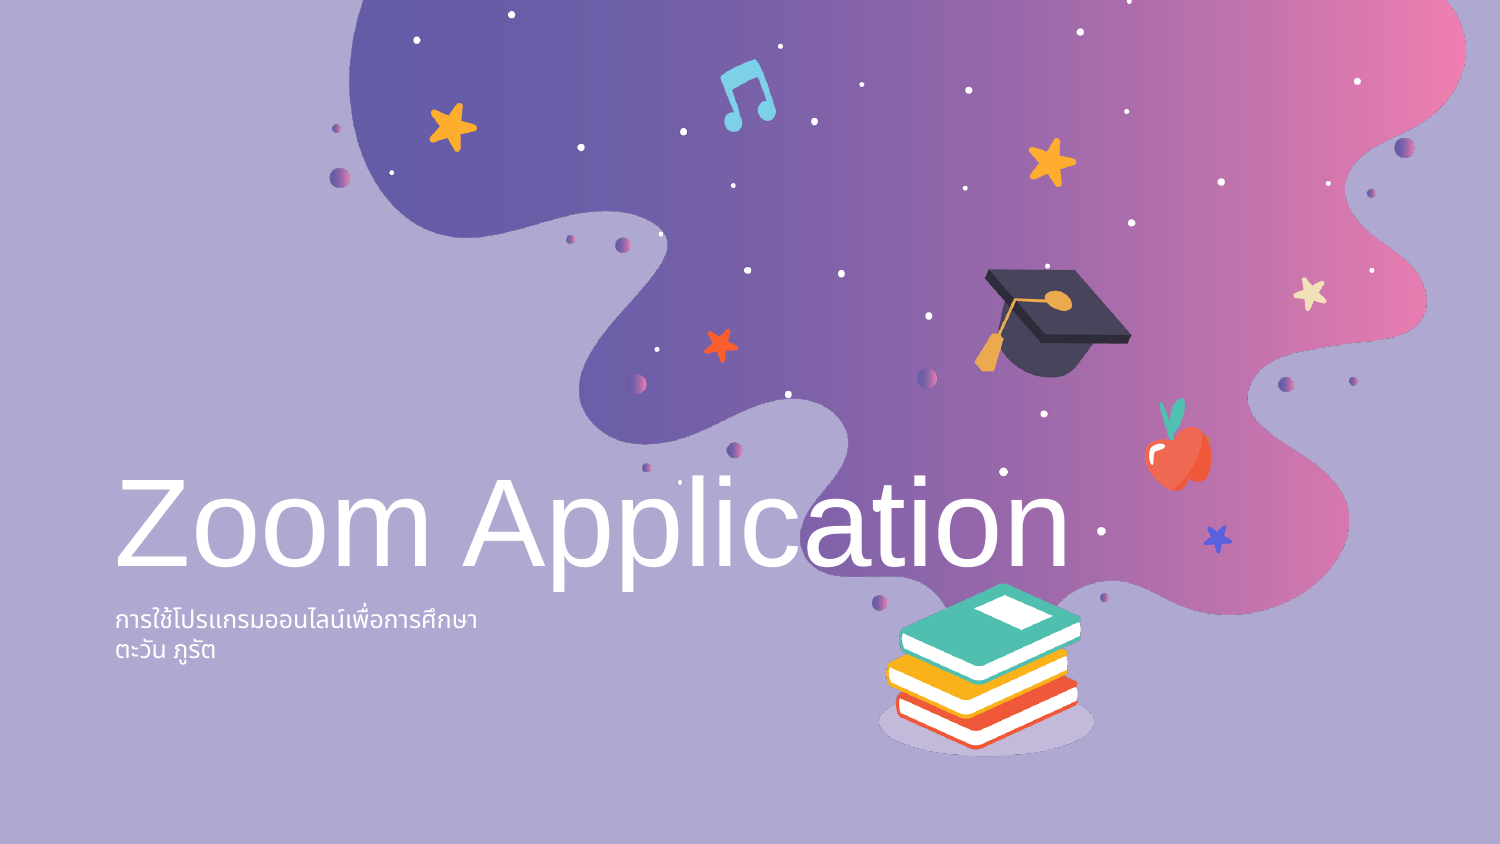

Zoom Application
การใช้โปรแกรมออนไลน์เพื่อการศึกษา
ตะวัน ภูรัต